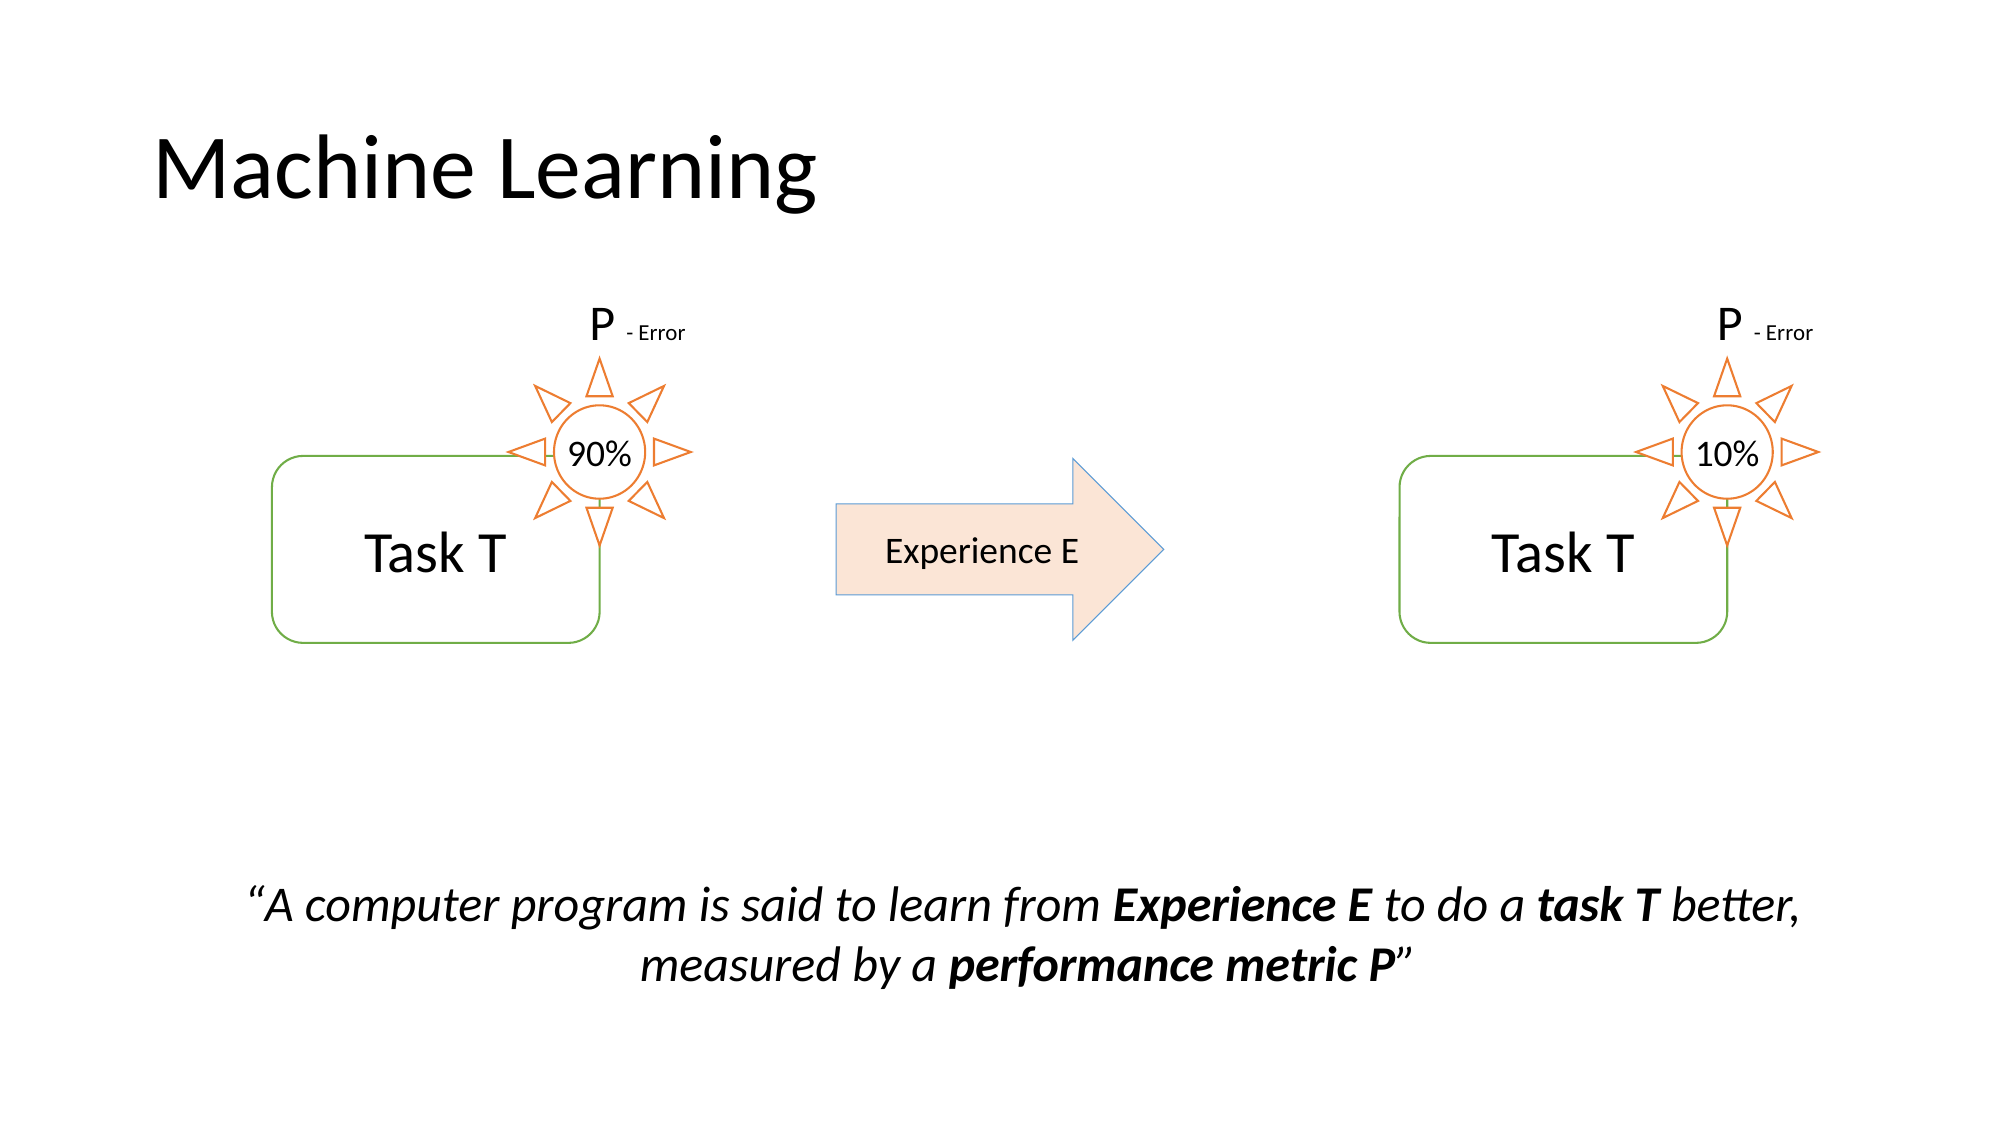

# Machine Learning
P - Error
P - Error

90%
10%

Task T
Task T
Experience E
“A computer program is said to learn from Experience E to do a task T better,
measured by a performance metric P”